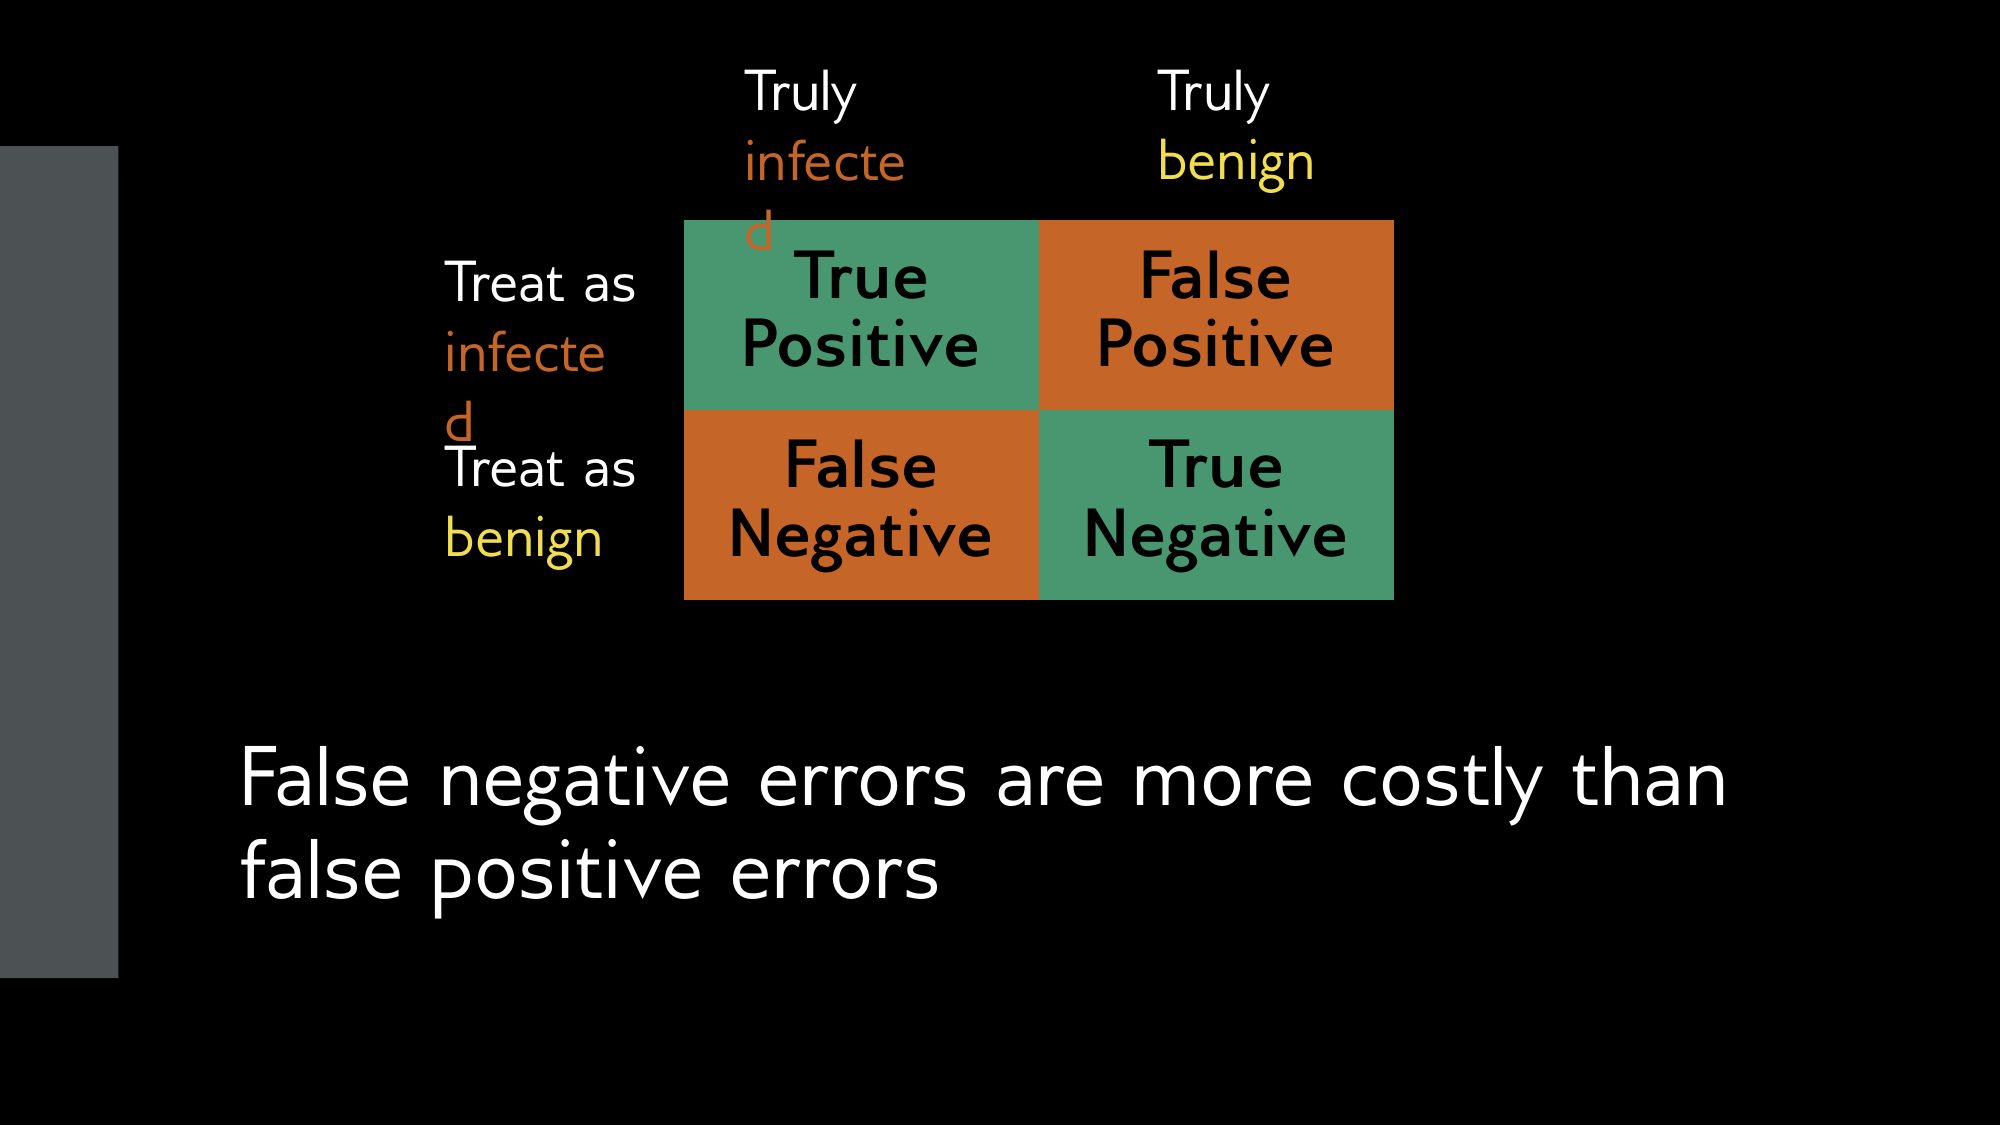

Truly benign
Truly infected

| True Positive | False Positive |
| --- | --- |
| False Negative | True Negative |
Treat as infected
Treat as benign
# False negative errors are more costly than false positive errors